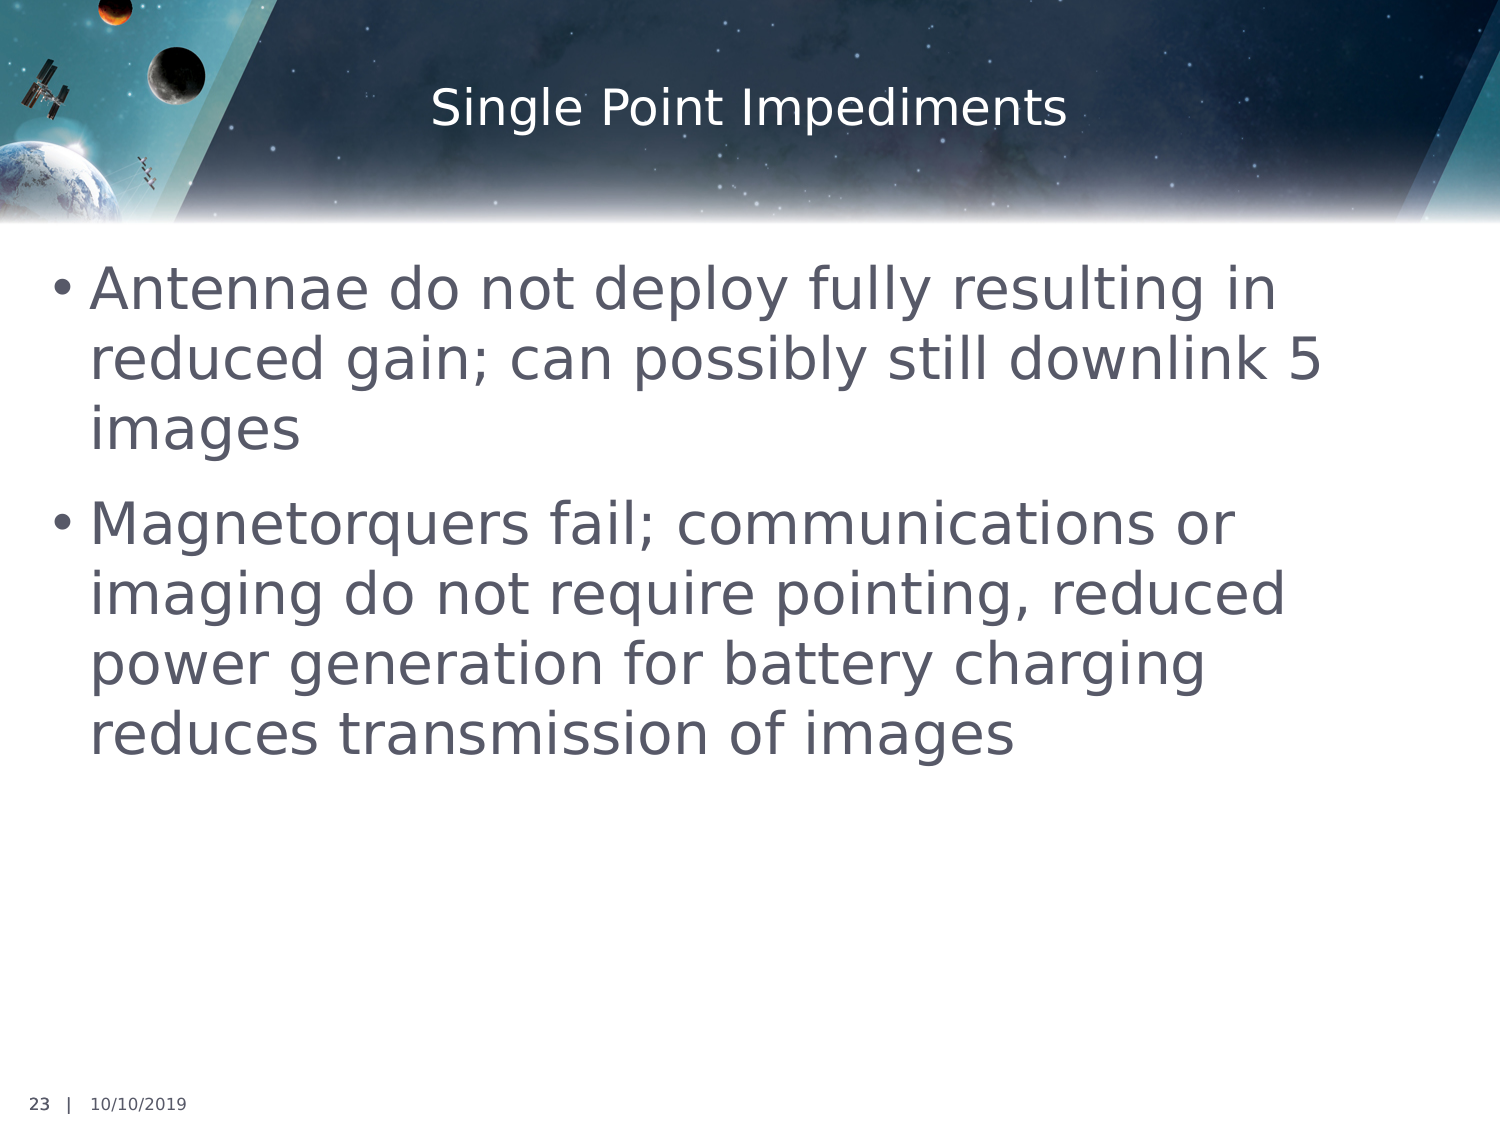

# Single Point Impediments
Antennae do not deploy fully resulting in reduced gain; can possibly still downlink 5 images
Magnetorquers fail; communications or imaging do not require pointing, reduced power generation for battery charging reduces transmission of images
23   |